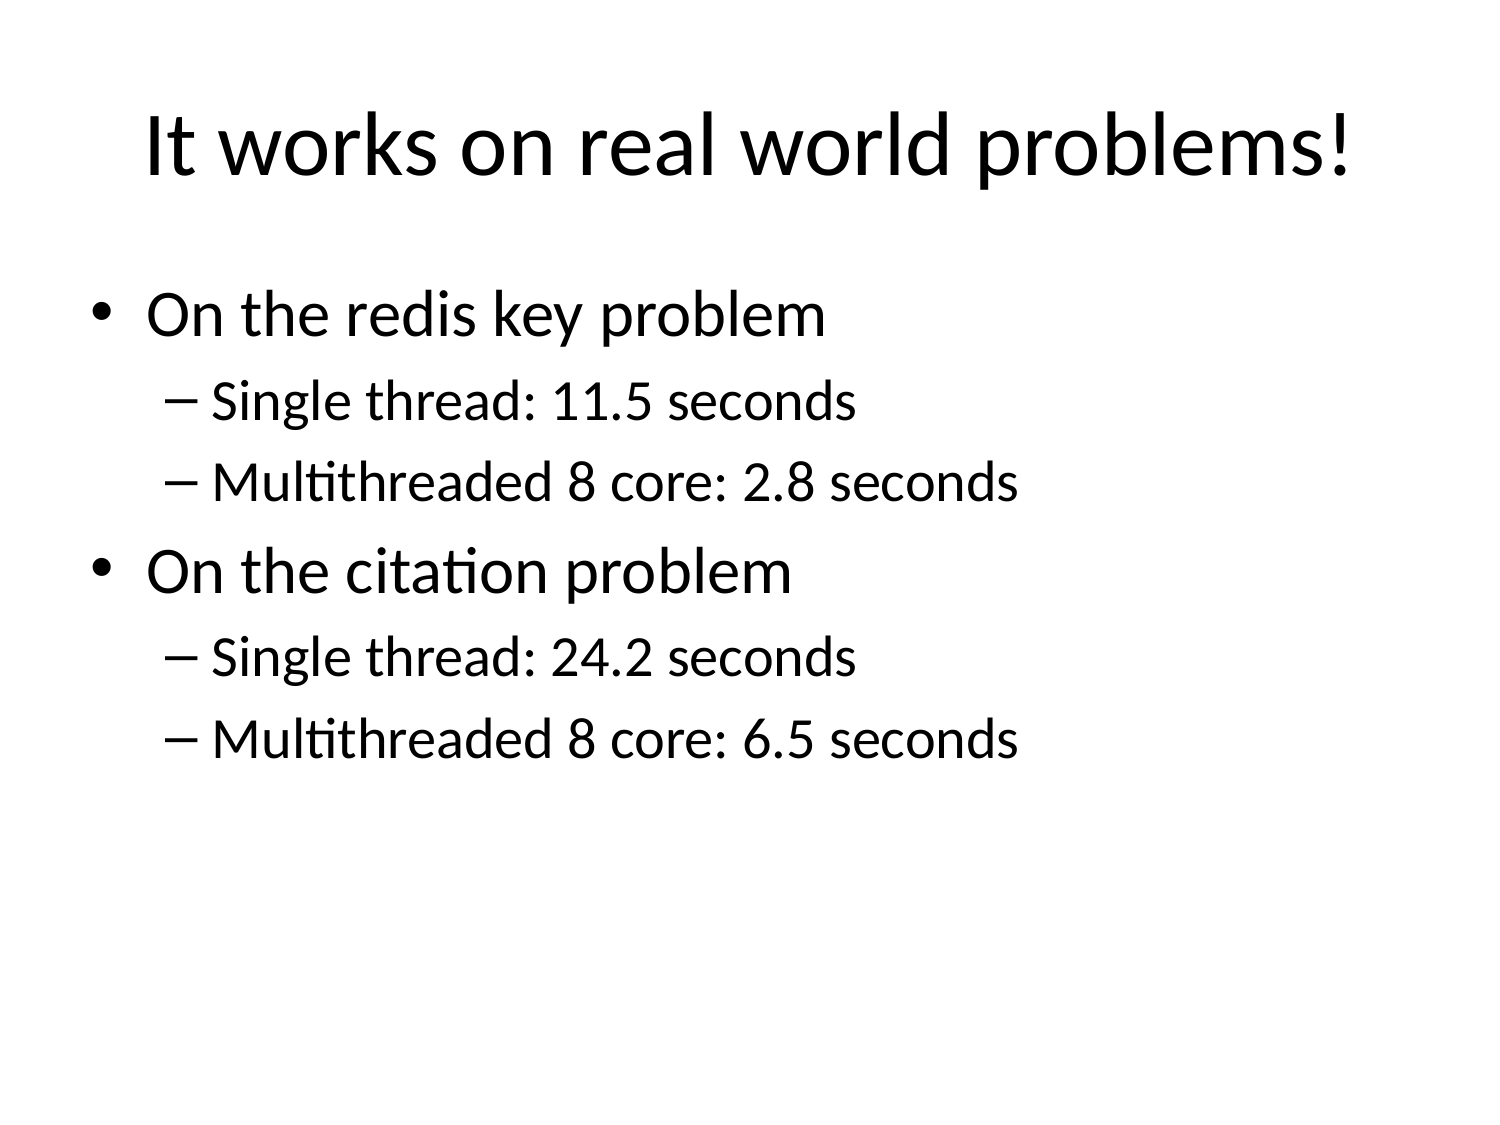

# It works on real world problems!
On the redis key problem
Single thread: 11.5 seconds
Multithreaded 8 core: 2.8 seconds
On the citation problem
Single thread: 24.2 seconds
Multithreaded 8 core: 6.5 seconds